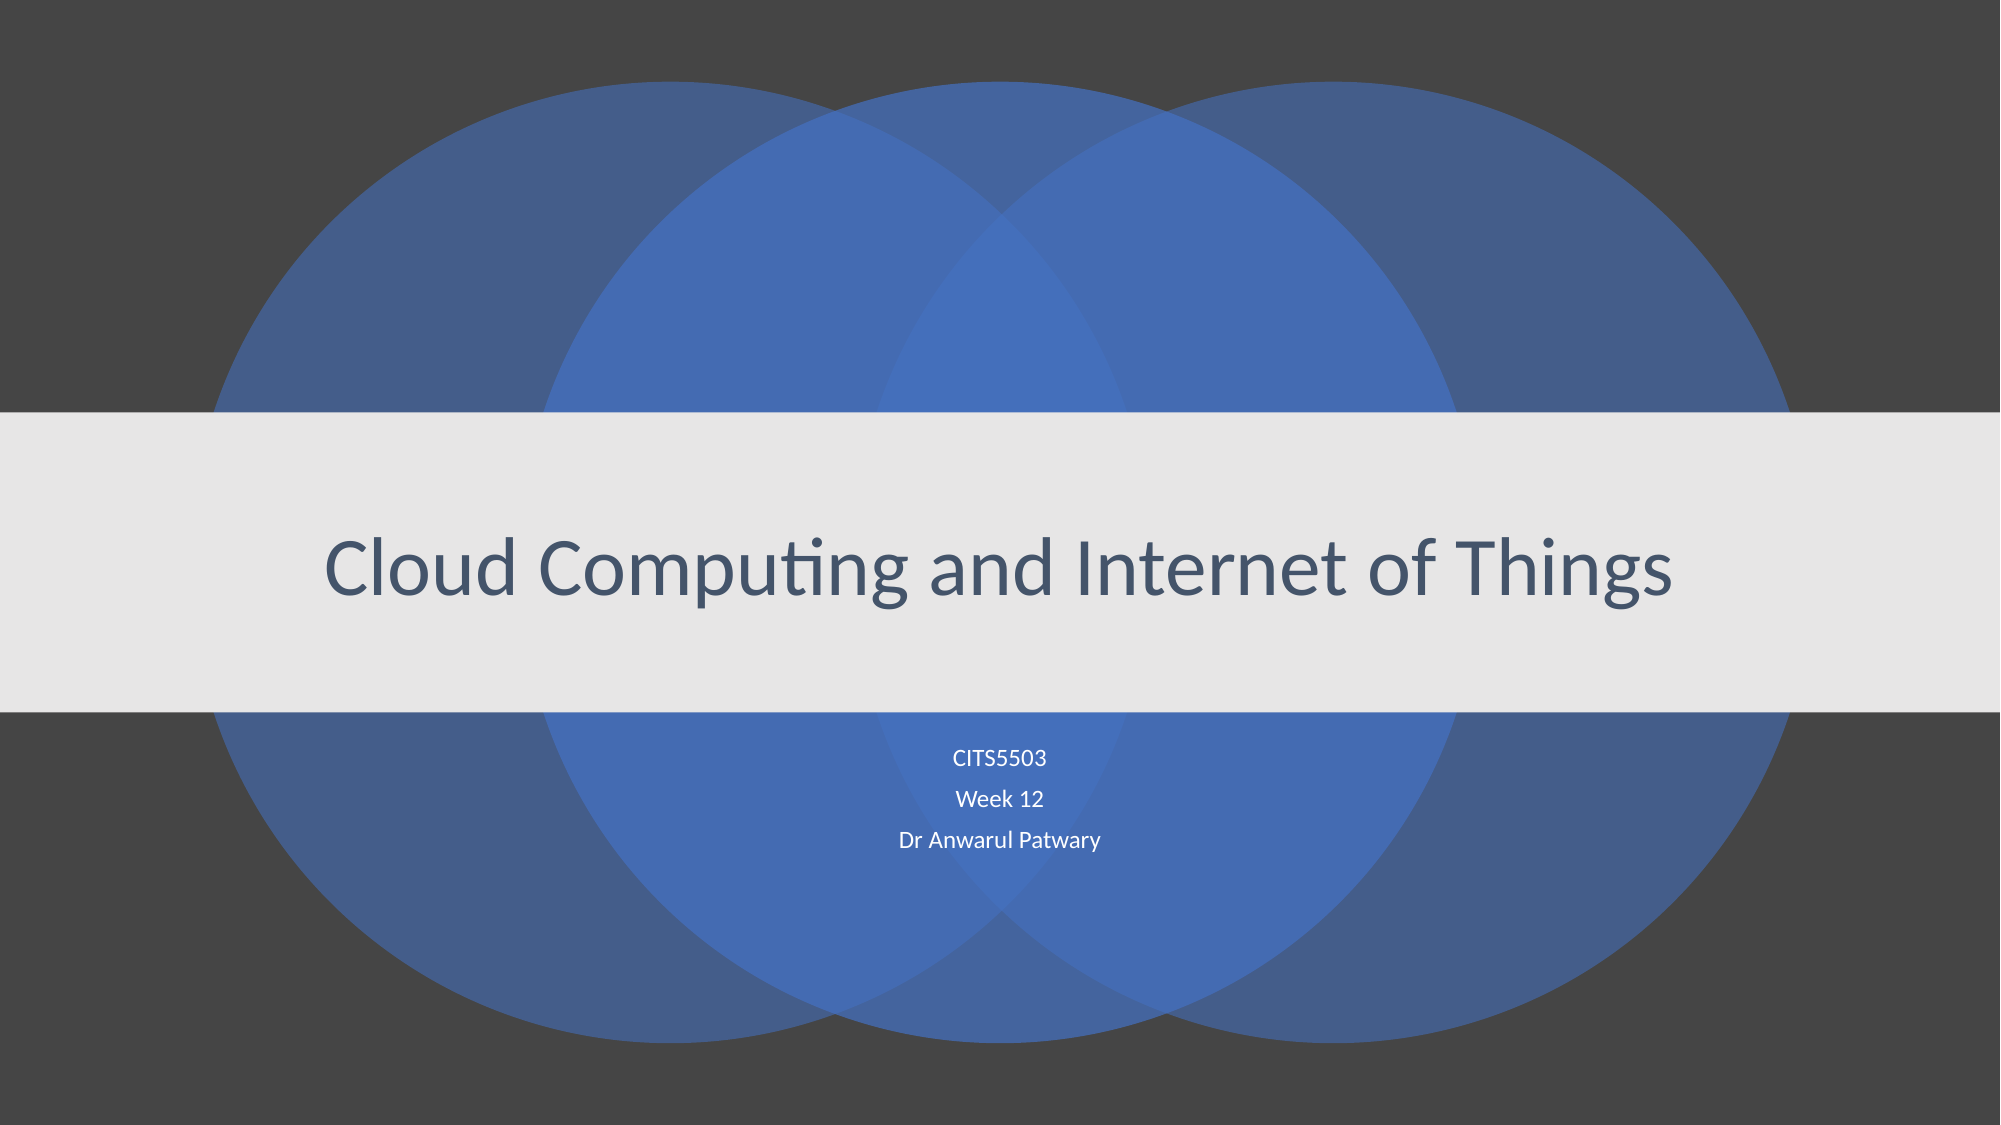

# Cloud Computing and Internet of Things
CITS5503
Week 12
Dr Anwarul Patwary